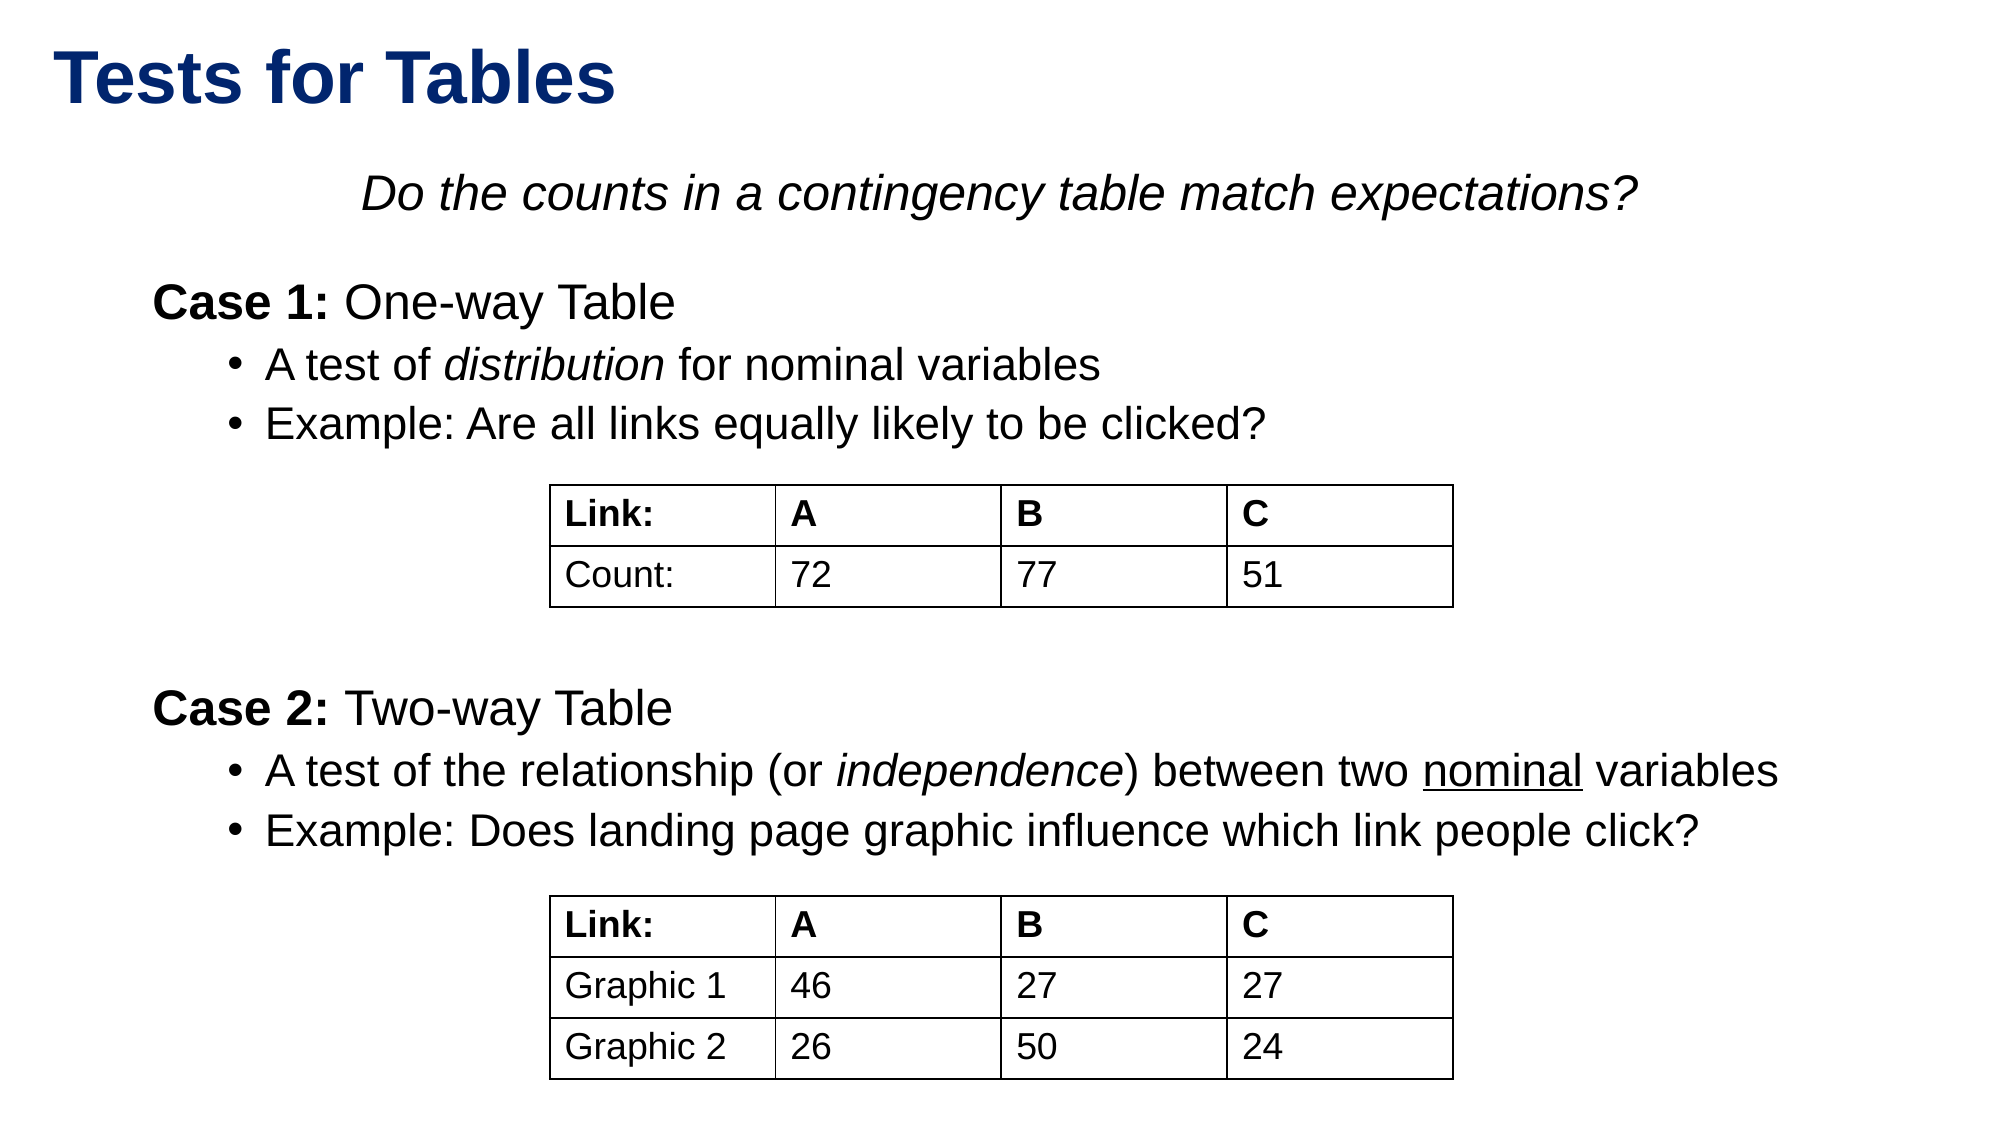

# Tests for Tables
Do the counts in a contingency table match expectations?

Case 1: One-way Table
A test of distribution for nominal variables
Example: Are all links equally likely to be clicked?

Case 2: Two-way Table
A test of the relationship (or independence) between two nominal variables
Example: Does landing page graphic influence which link people click?
| Link: | A | B | C |
| --- | --- | --- | --- |
| Count: | 72 | 77 | 51 |
| Link: | A | B | C |
| --- | --- | --- | --- |
| Graphic 1 | 46 | 27 | 27 |
| Graphic 2 | 26 | 50 | 24 |